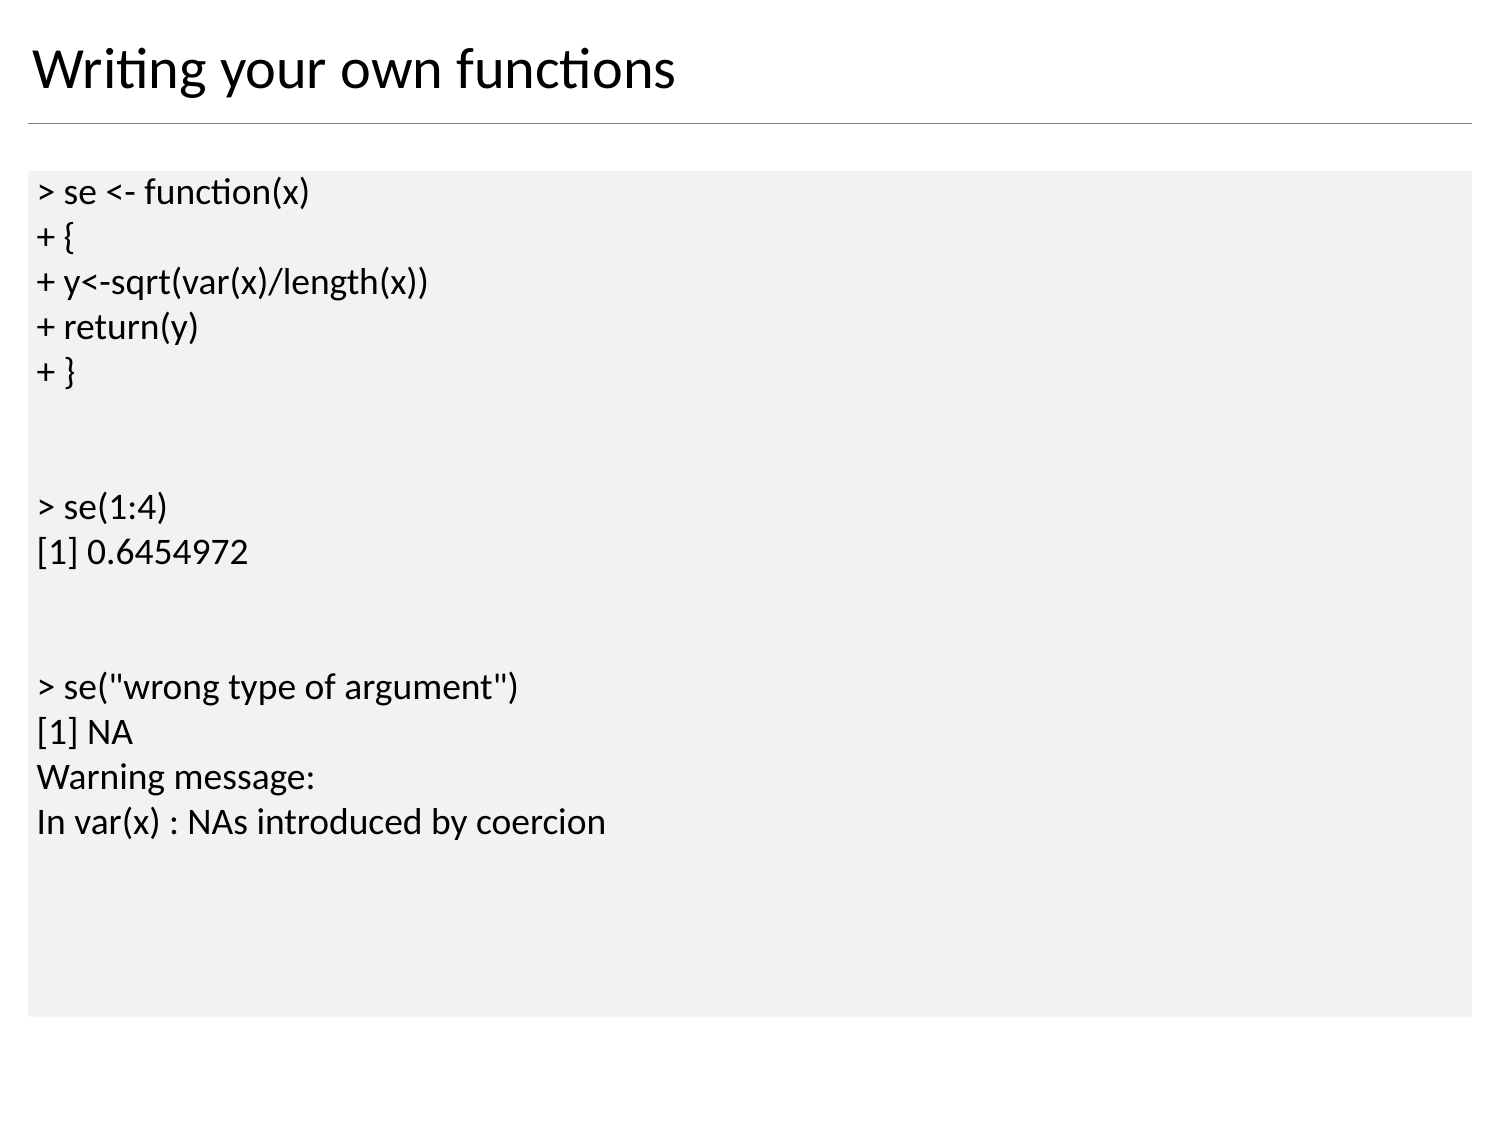

Writing your own functions
> se <- function(x)
+ {
+ y<-sqrt(var(x)/length(x))
+ return(y)
+ }

> se(1:4)
[1] 0.6454972

> se("wrong type of argument")
[1] NA
Warning message:
In var(x) : NAs introduced by coercion